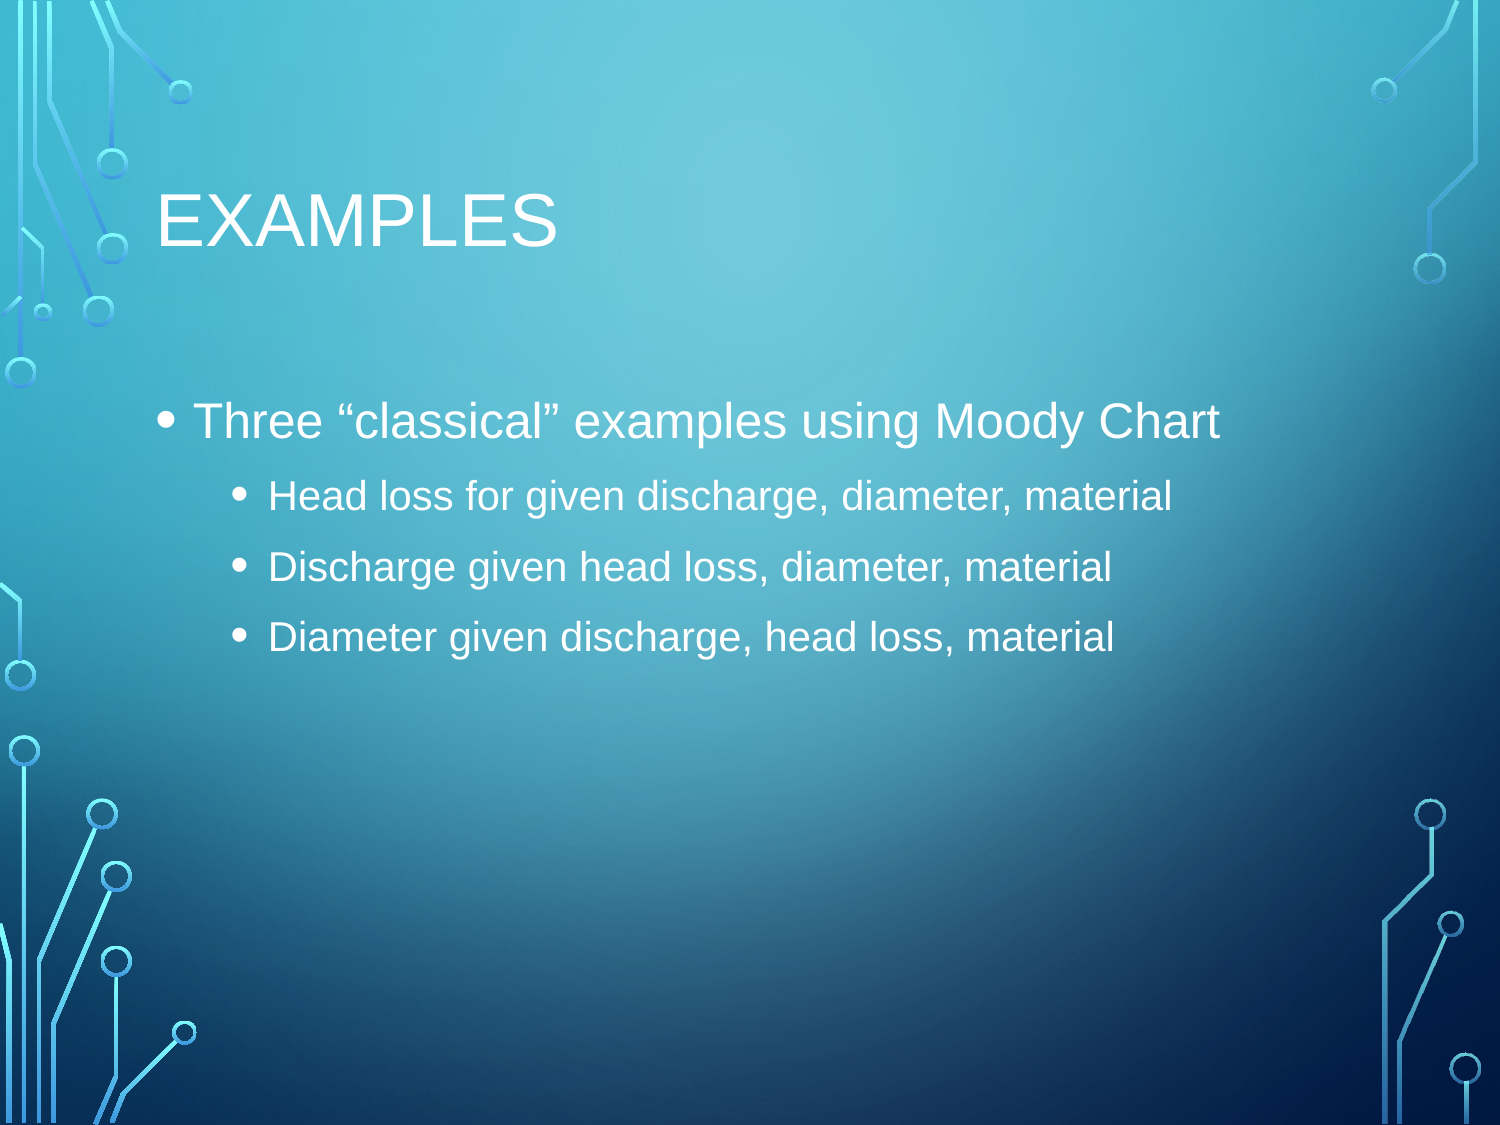

# Examples
Three “classical” examples using Moody Chart
Head loss for given discharge, diameter, material
Discharge given head loss, diameter, material
Diameter given discharge, head loss, material